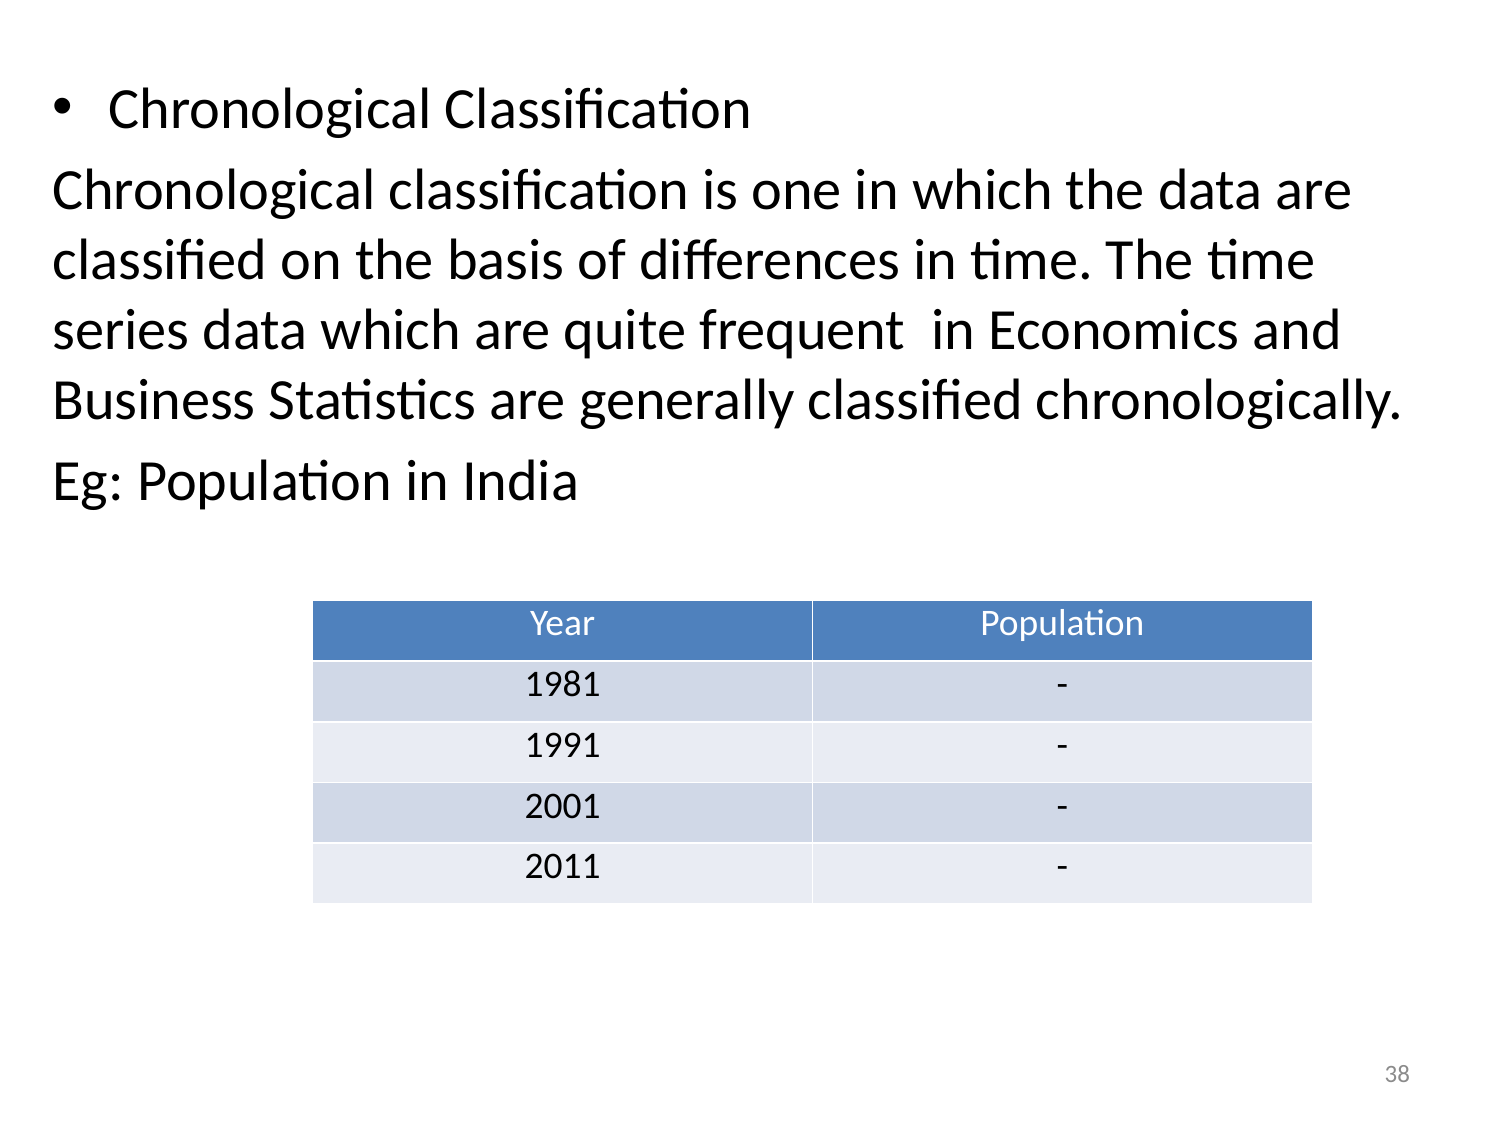

Chronological Classification
Chronological classification is one in which the data are classified on the basis of differences in time. The time series data which are quite frequent  in Economics and Business Statistics are generally classified chronologically.
Eg: Population in India

| Year | Population |
| --- | --- |
| 1981 | - |
| 1991 | - |
| 2001 | - |
| 2011 | - |
38